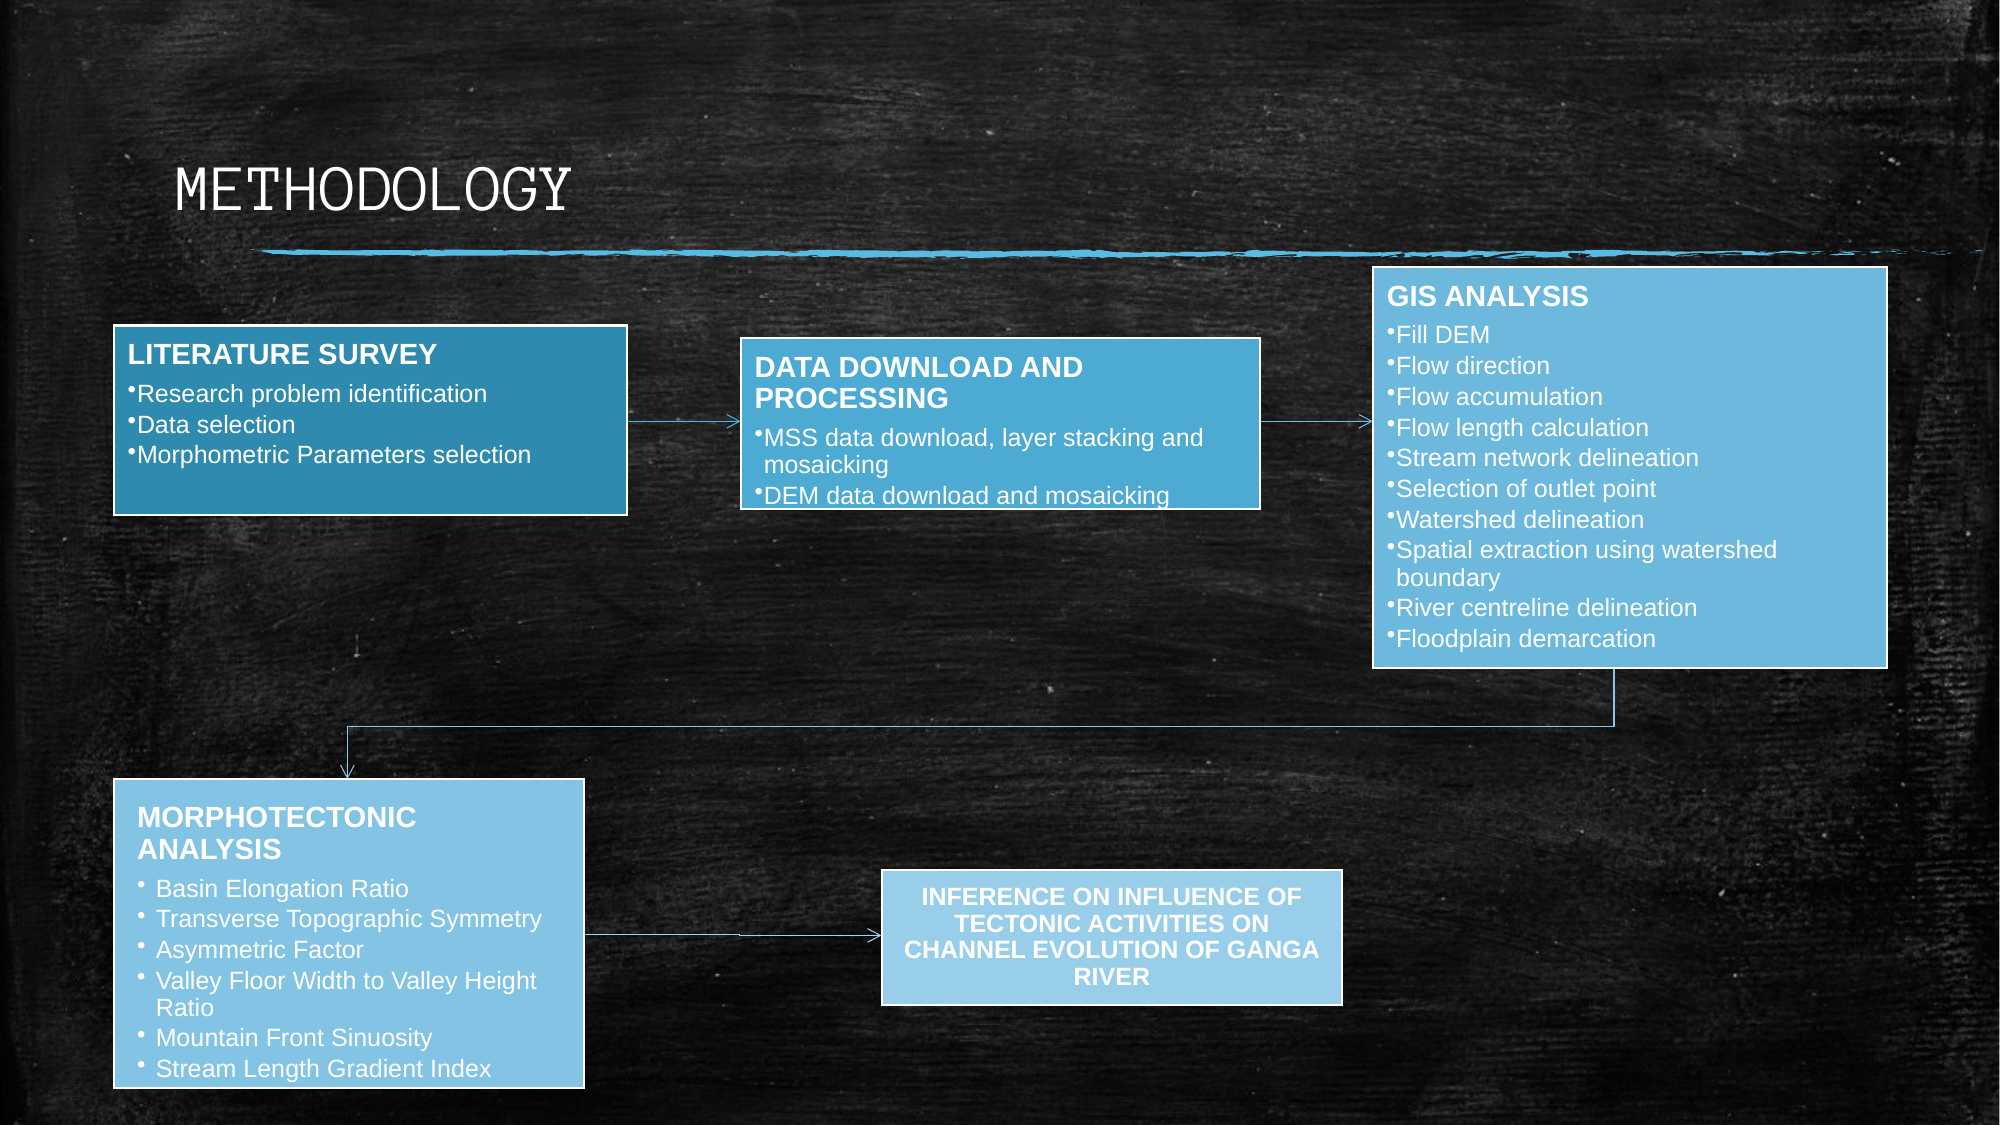

# METHODOLOGY
GIS ANALYSIS
Fill DEM
Flow direction
Flow accumulation
Flow length calculation
Stream network delineation
Selection of outlet point
Watershed delineation
Spatial extraction using watershed boundary
River centreline delineation
Floodplain demarcation
LITERATURE SURVEY
Research problem identification
Data selection
Morphometric Parameters selection
DATA DOWNLOAD AND PROCESSING
MSS data download, layer stacking and mosaicking
DEM data download and mosaicking

MORPHOTECTONIC ANALYSIS
Basin Elongation Ratio
Transverse Topographic Symmetry
Asymmetric Factor
Valley Floor Width to Valley Height Ratio
Mountain Front Sinuosity
Stream Length Gradient Index
INFERENCE ON INFLUENCE OF TECTONIC ACTIVITIES ON CHANNEL EVOLUTION OF GANGA RIVER